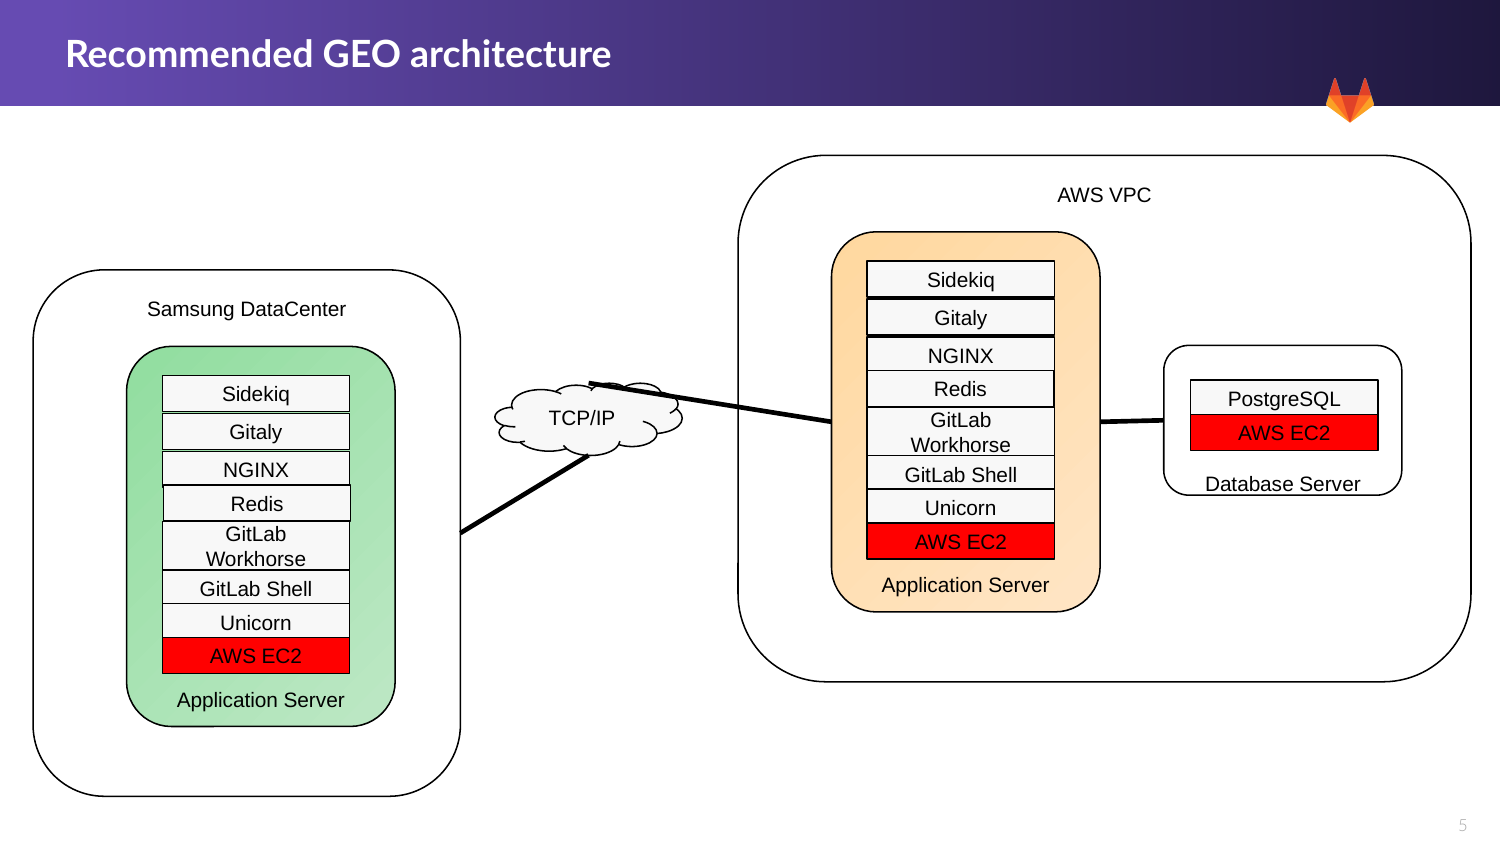

# Recommended GEO architecture
AWS VPC

Application Server
Sidekiq
Samsung DataCenter

Gitaly
NGINX

Database Server

Application Server
Redis
Sidekiq
PostgreSQL
AWS EC2
TCP/IP
GitLab Workhorse
GitLab Shell
Unicorn
AWS EC2
Gitaly
NGINX
Redis
GitLab Workhorse
GitLab Shell
Unicorn
AWS EC2